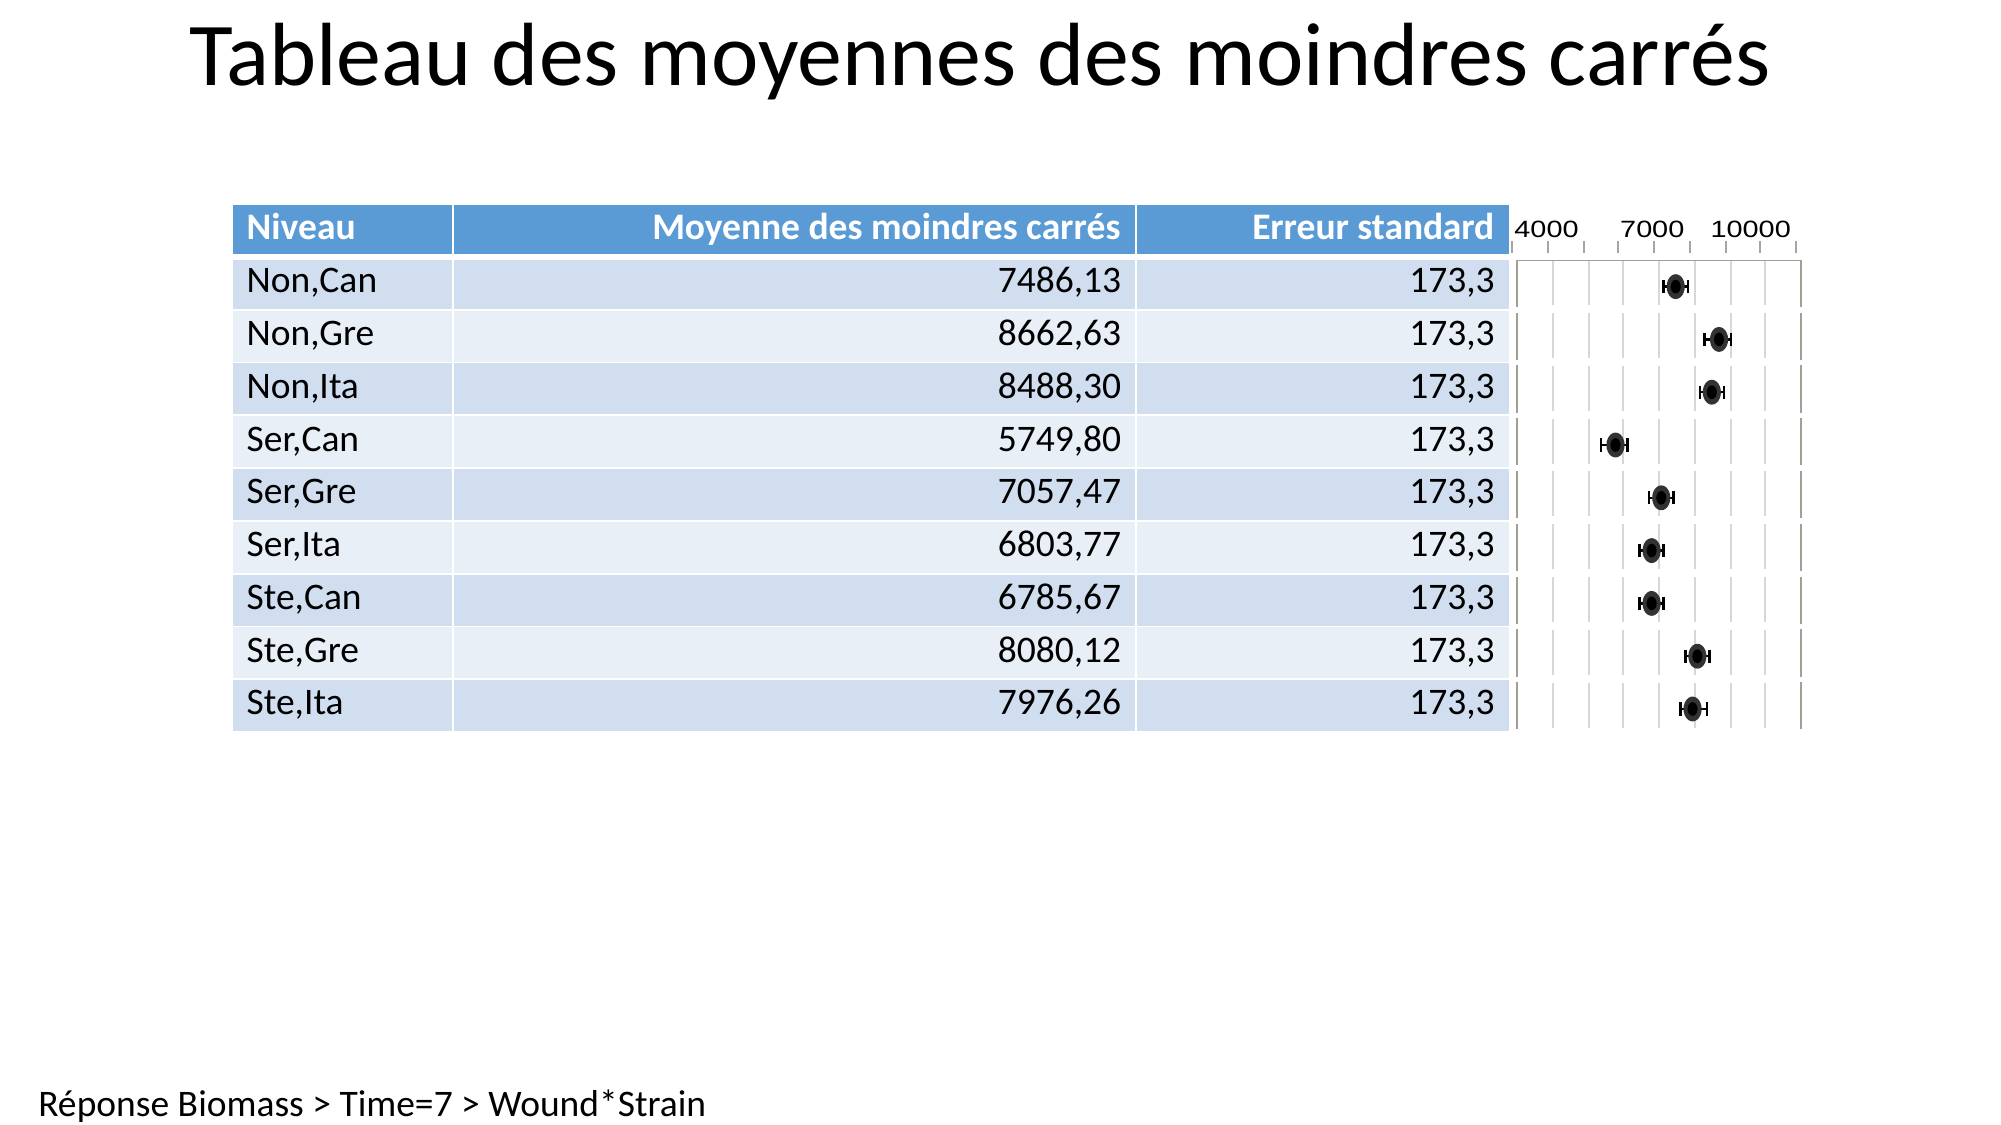

# Tableau des moyennes des moindres carrés
| Niveau | Moyenne des moindres carrés | Erreur standard |  |
| --- | --- | --- | --- |
| Non,Can | 7486,13 | 173,3 |  |
| Non,Gre | 8662,63 | 173,3 |  |
| Non,Ita | 8488,30 | 173,3 |  |
| Ser,Can | 5749,80 | 173,3 |  |
| Ser,Gre | 7057,47 | 173,3 |  |
| Ser,Ita | 6803,77 | 173,3 |  |
| Ste,Can | 6785,67 | 173,3 |  |
| Ste,Gre | 8080,12 | 173,3 |  |
| Ste,Ita | 7976,26 | 173,3 |  |
Réponse Biomass > Time=7 > Wound*Strain